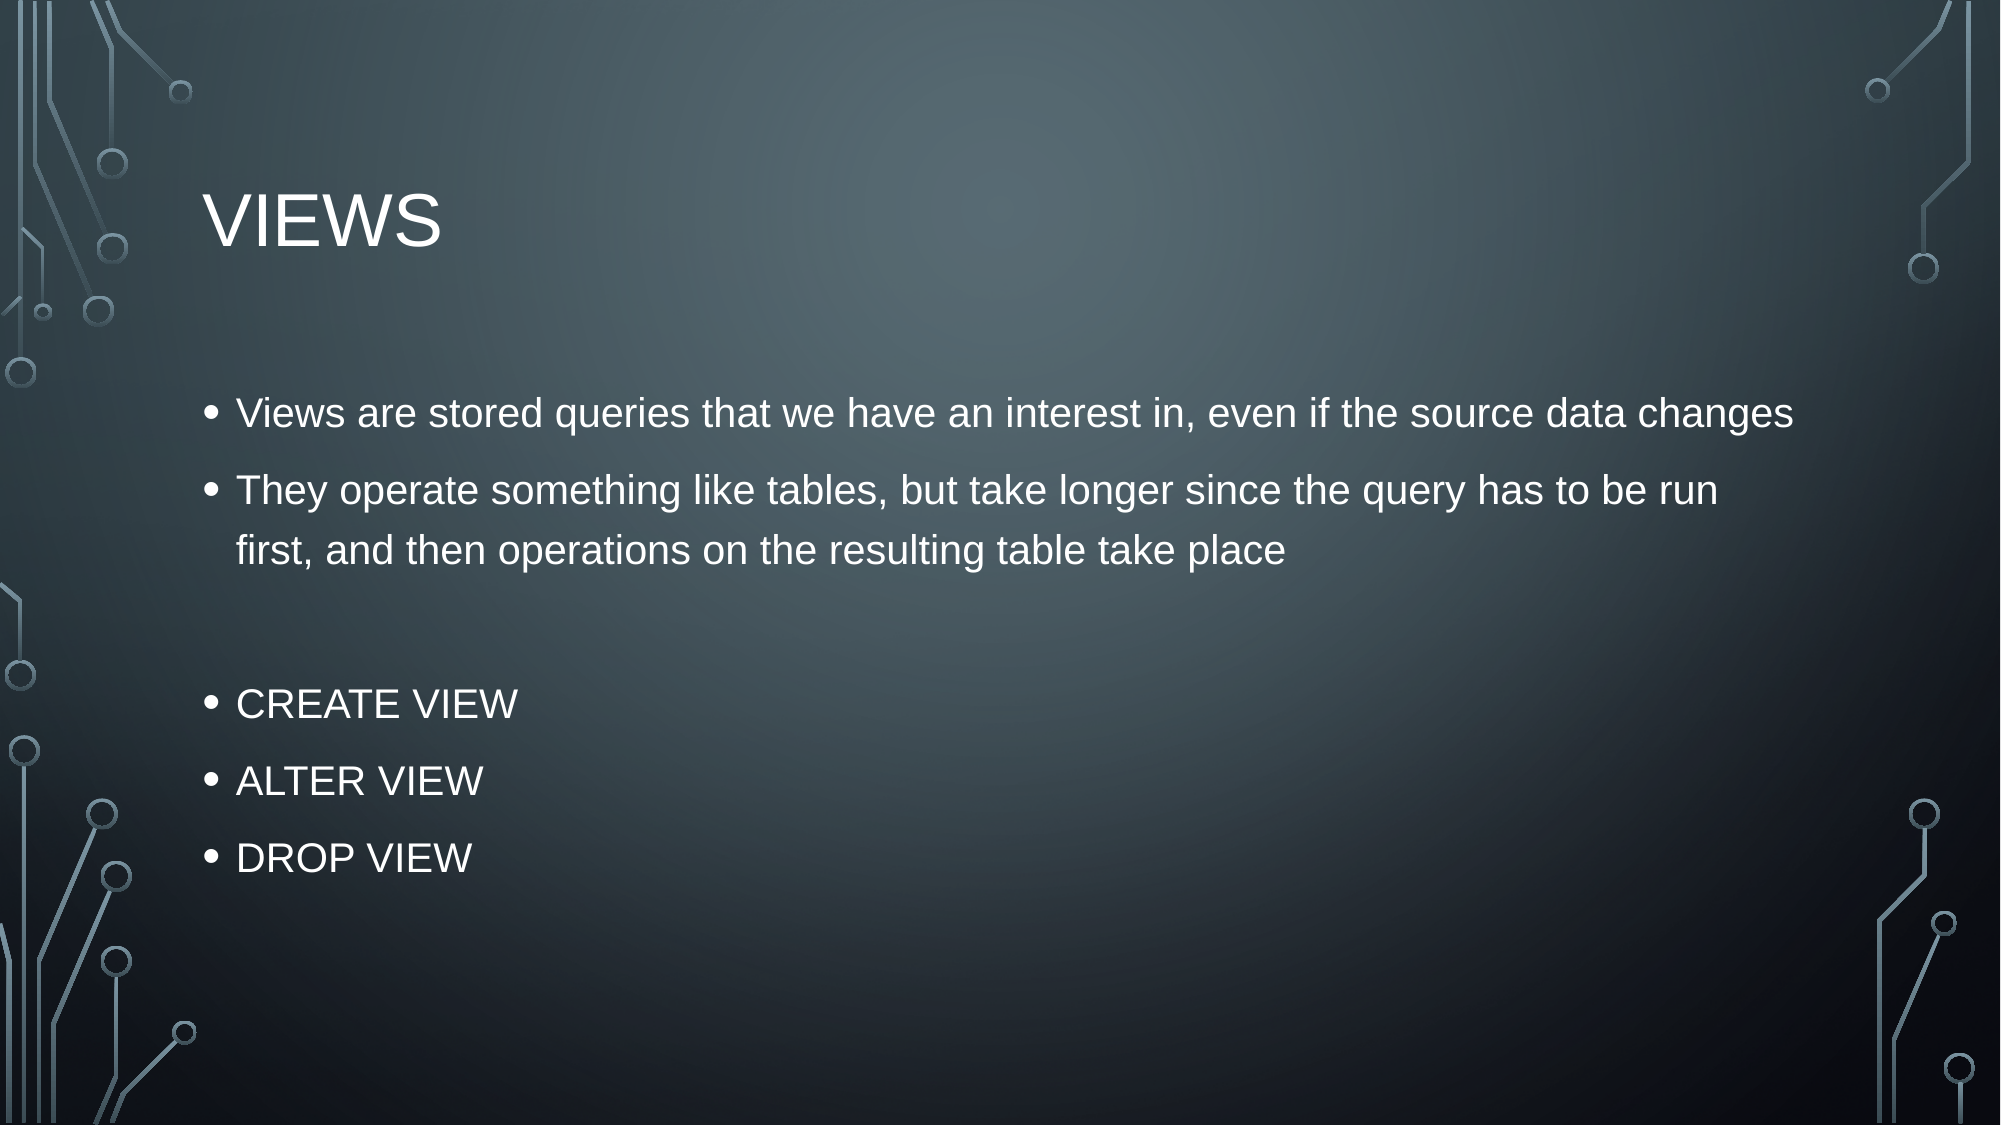

# vIEWS
Views are stored queries that we have an interest in, even if the source data changes
They operate something like tables, but take longer since the query has to be run first, and then operations on the resulting table take place

CREATE VIEW
ALTER VIEW
DROP VIEW